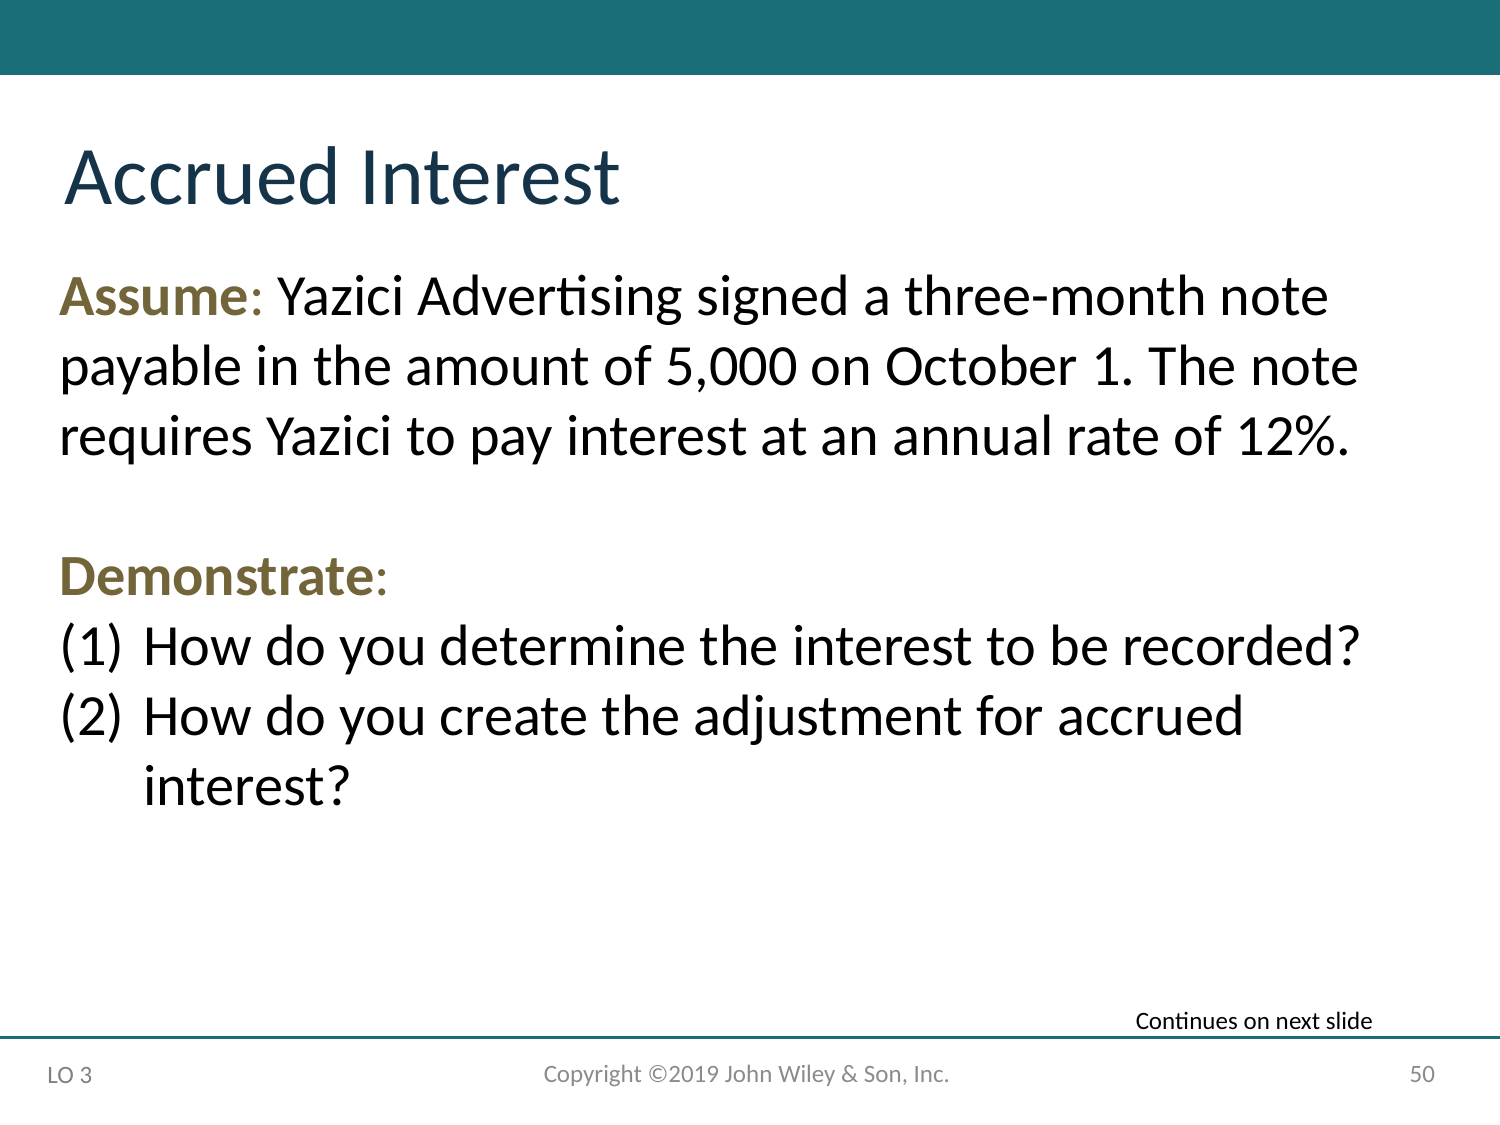

# Accrued Interest
Assume: Yazici Advertising signed a three-month note payable in the amount of 5,000 on October 1. The note requires Yazici to pay interest at an annual rate of 12%.

Demonstrate:
How do you determine the interest to be recorded?
How do you create the adjustment for accrued interest?

Continues on next slide
Copyright ©2019 John Wiley & Son, Inc.
50
LO 3